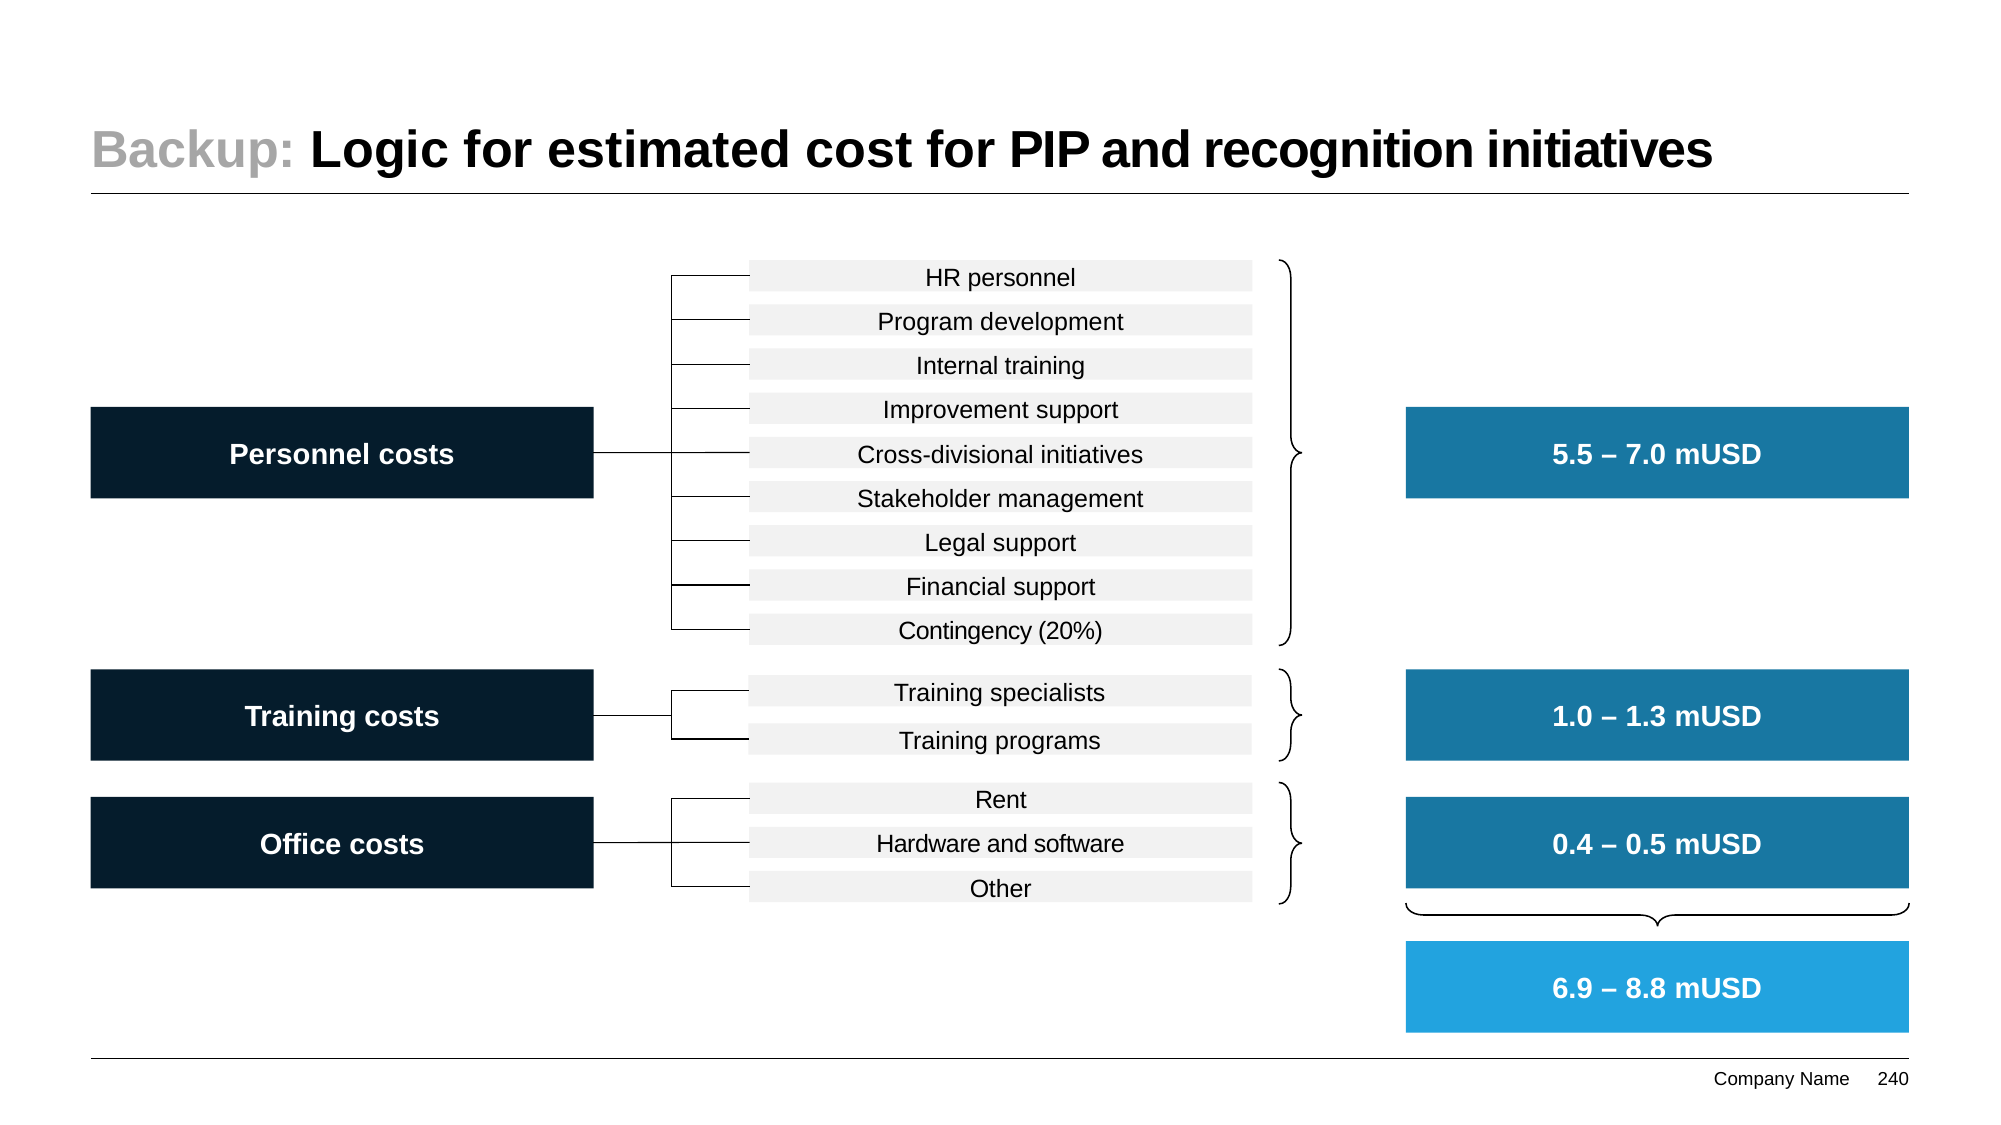

# Backup: Logic for estimated cost for PIP and recognition initiatives
HR personnel

Program development
Internal training
Improvement support
5.5 – 7.0 mUSD
Personnel costs
Cross-divisional initiatives
Stakeholder management
Legal support
Financial support
Contingency (20%)

1.0 – 1.3 mUSD
Training costs
Training specialists
Training programs
Rent

Office costs
0.4 – 0.5 mUSD
Hardware and software
Other
6.9 – 8.8 mUSD